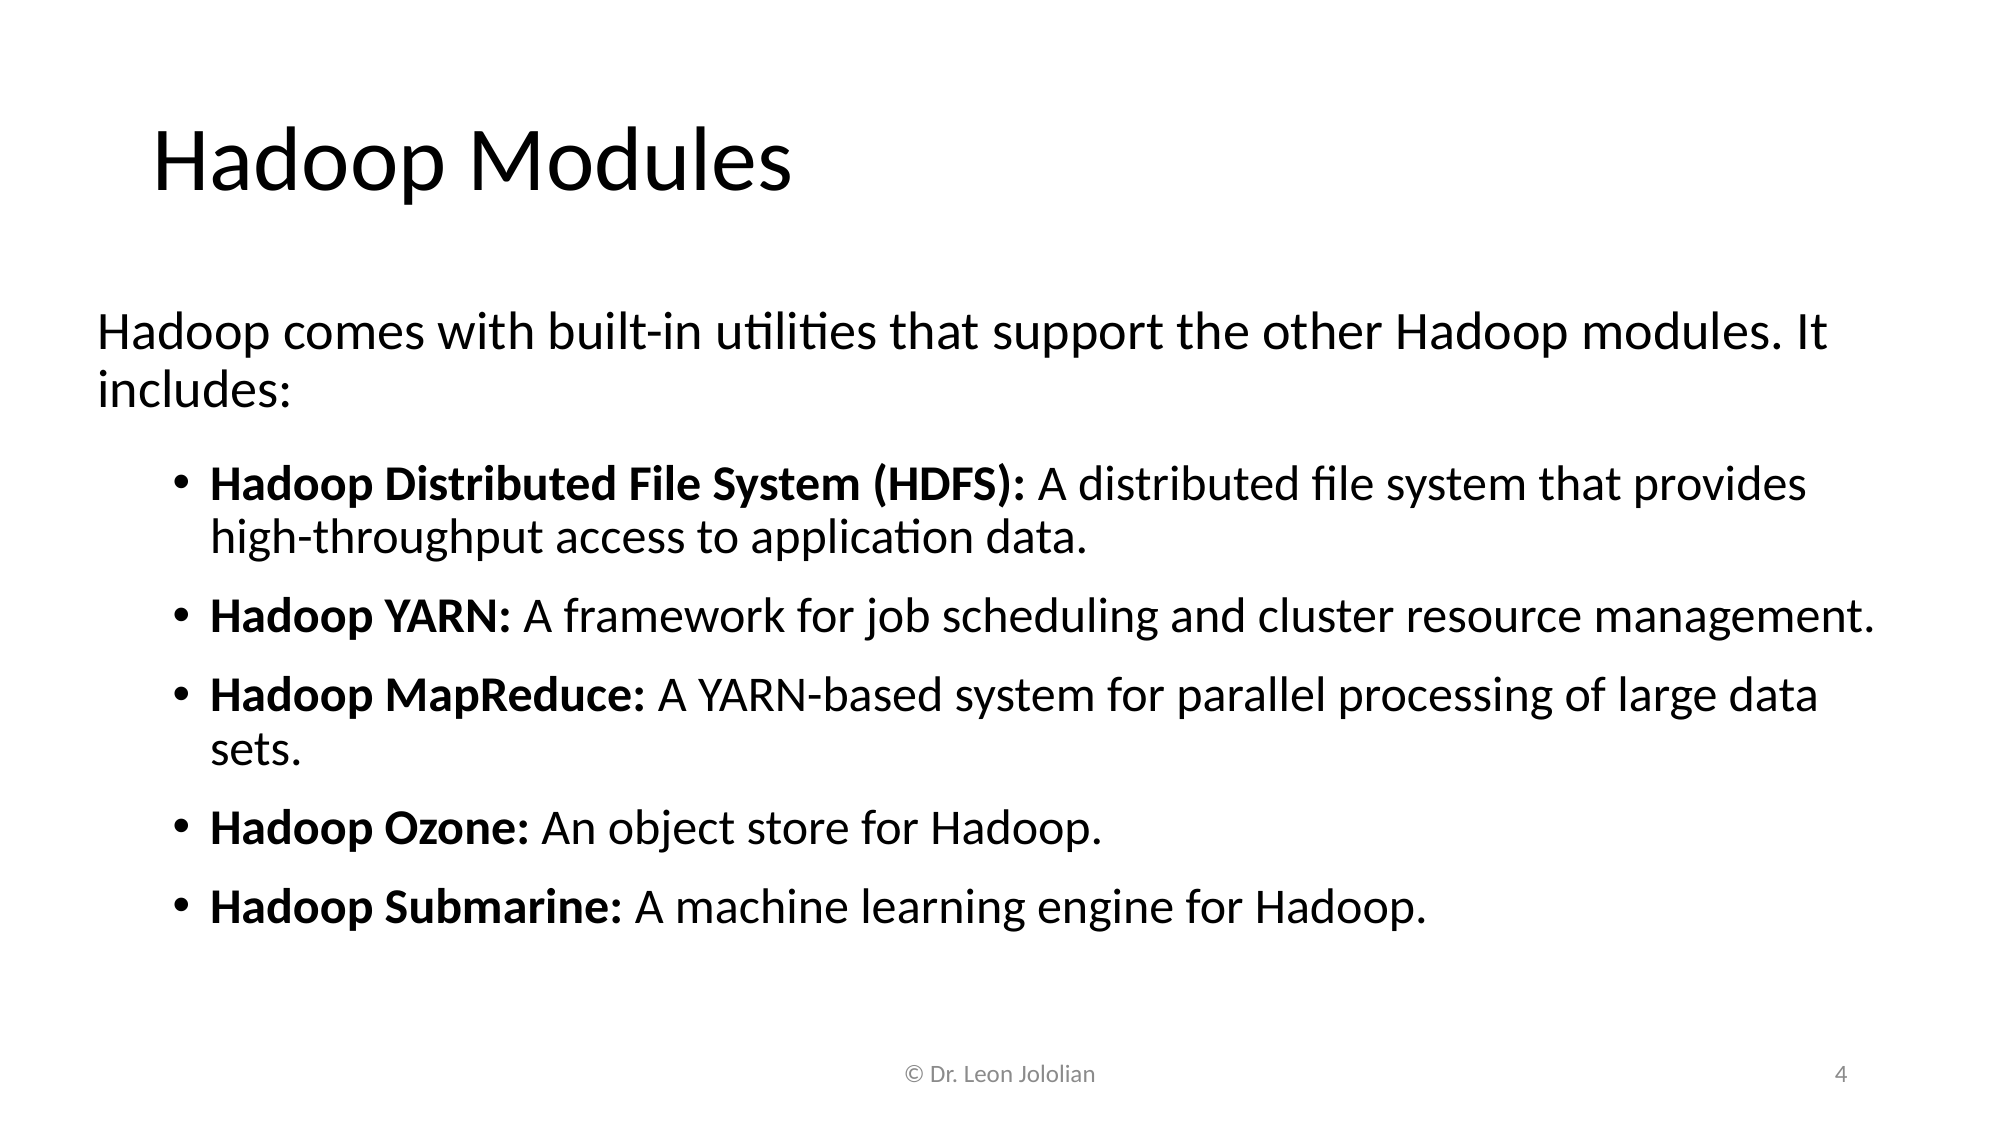

# Hadoop Modules
Hadoop comes with built-in utilities that support the other Hadoop modules. It includes:
Hadoop Distributed File System (HDFS): A distributed file system that provides high-throughput access to application data.
Hadoop YARN: A framework for job scheduling and cluster resource management.
Hadoop MapReduce: A YARN-based system for parallel processing of large data sets.
Hadoop Ozone: An object store for Hadoop.
Hadoop Submarine: A machine learning engine for Hadoop.
© Dr. Leon Jololian
4